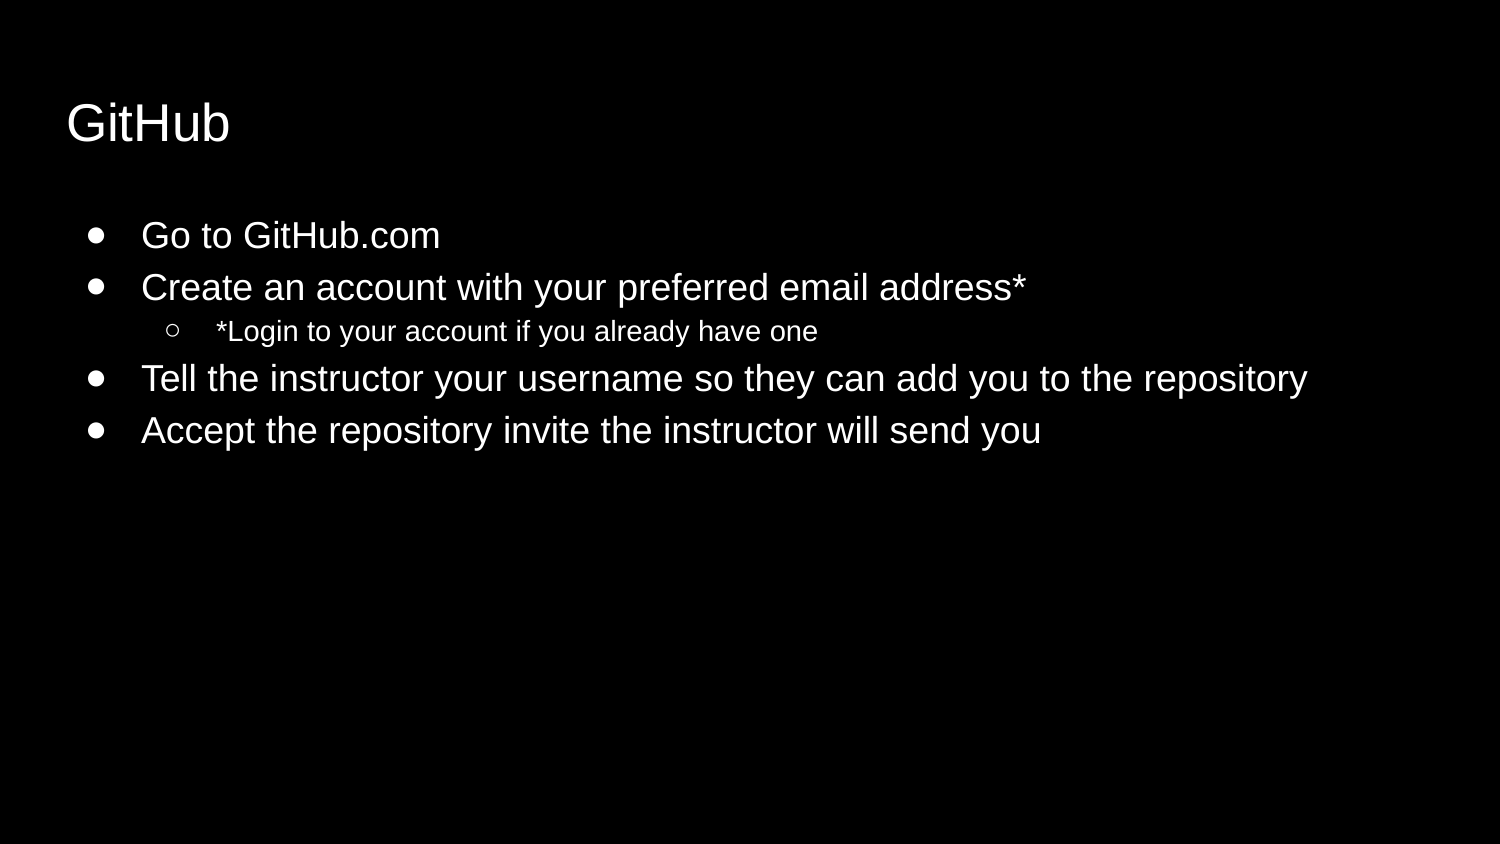

# GitHub
Go to GitHub.com
Create an account with your preferred email address*
*Login to your account if you already have one
Tell the instructor your username so they can add you to the repository
Accept the repository invite the instructor will send you